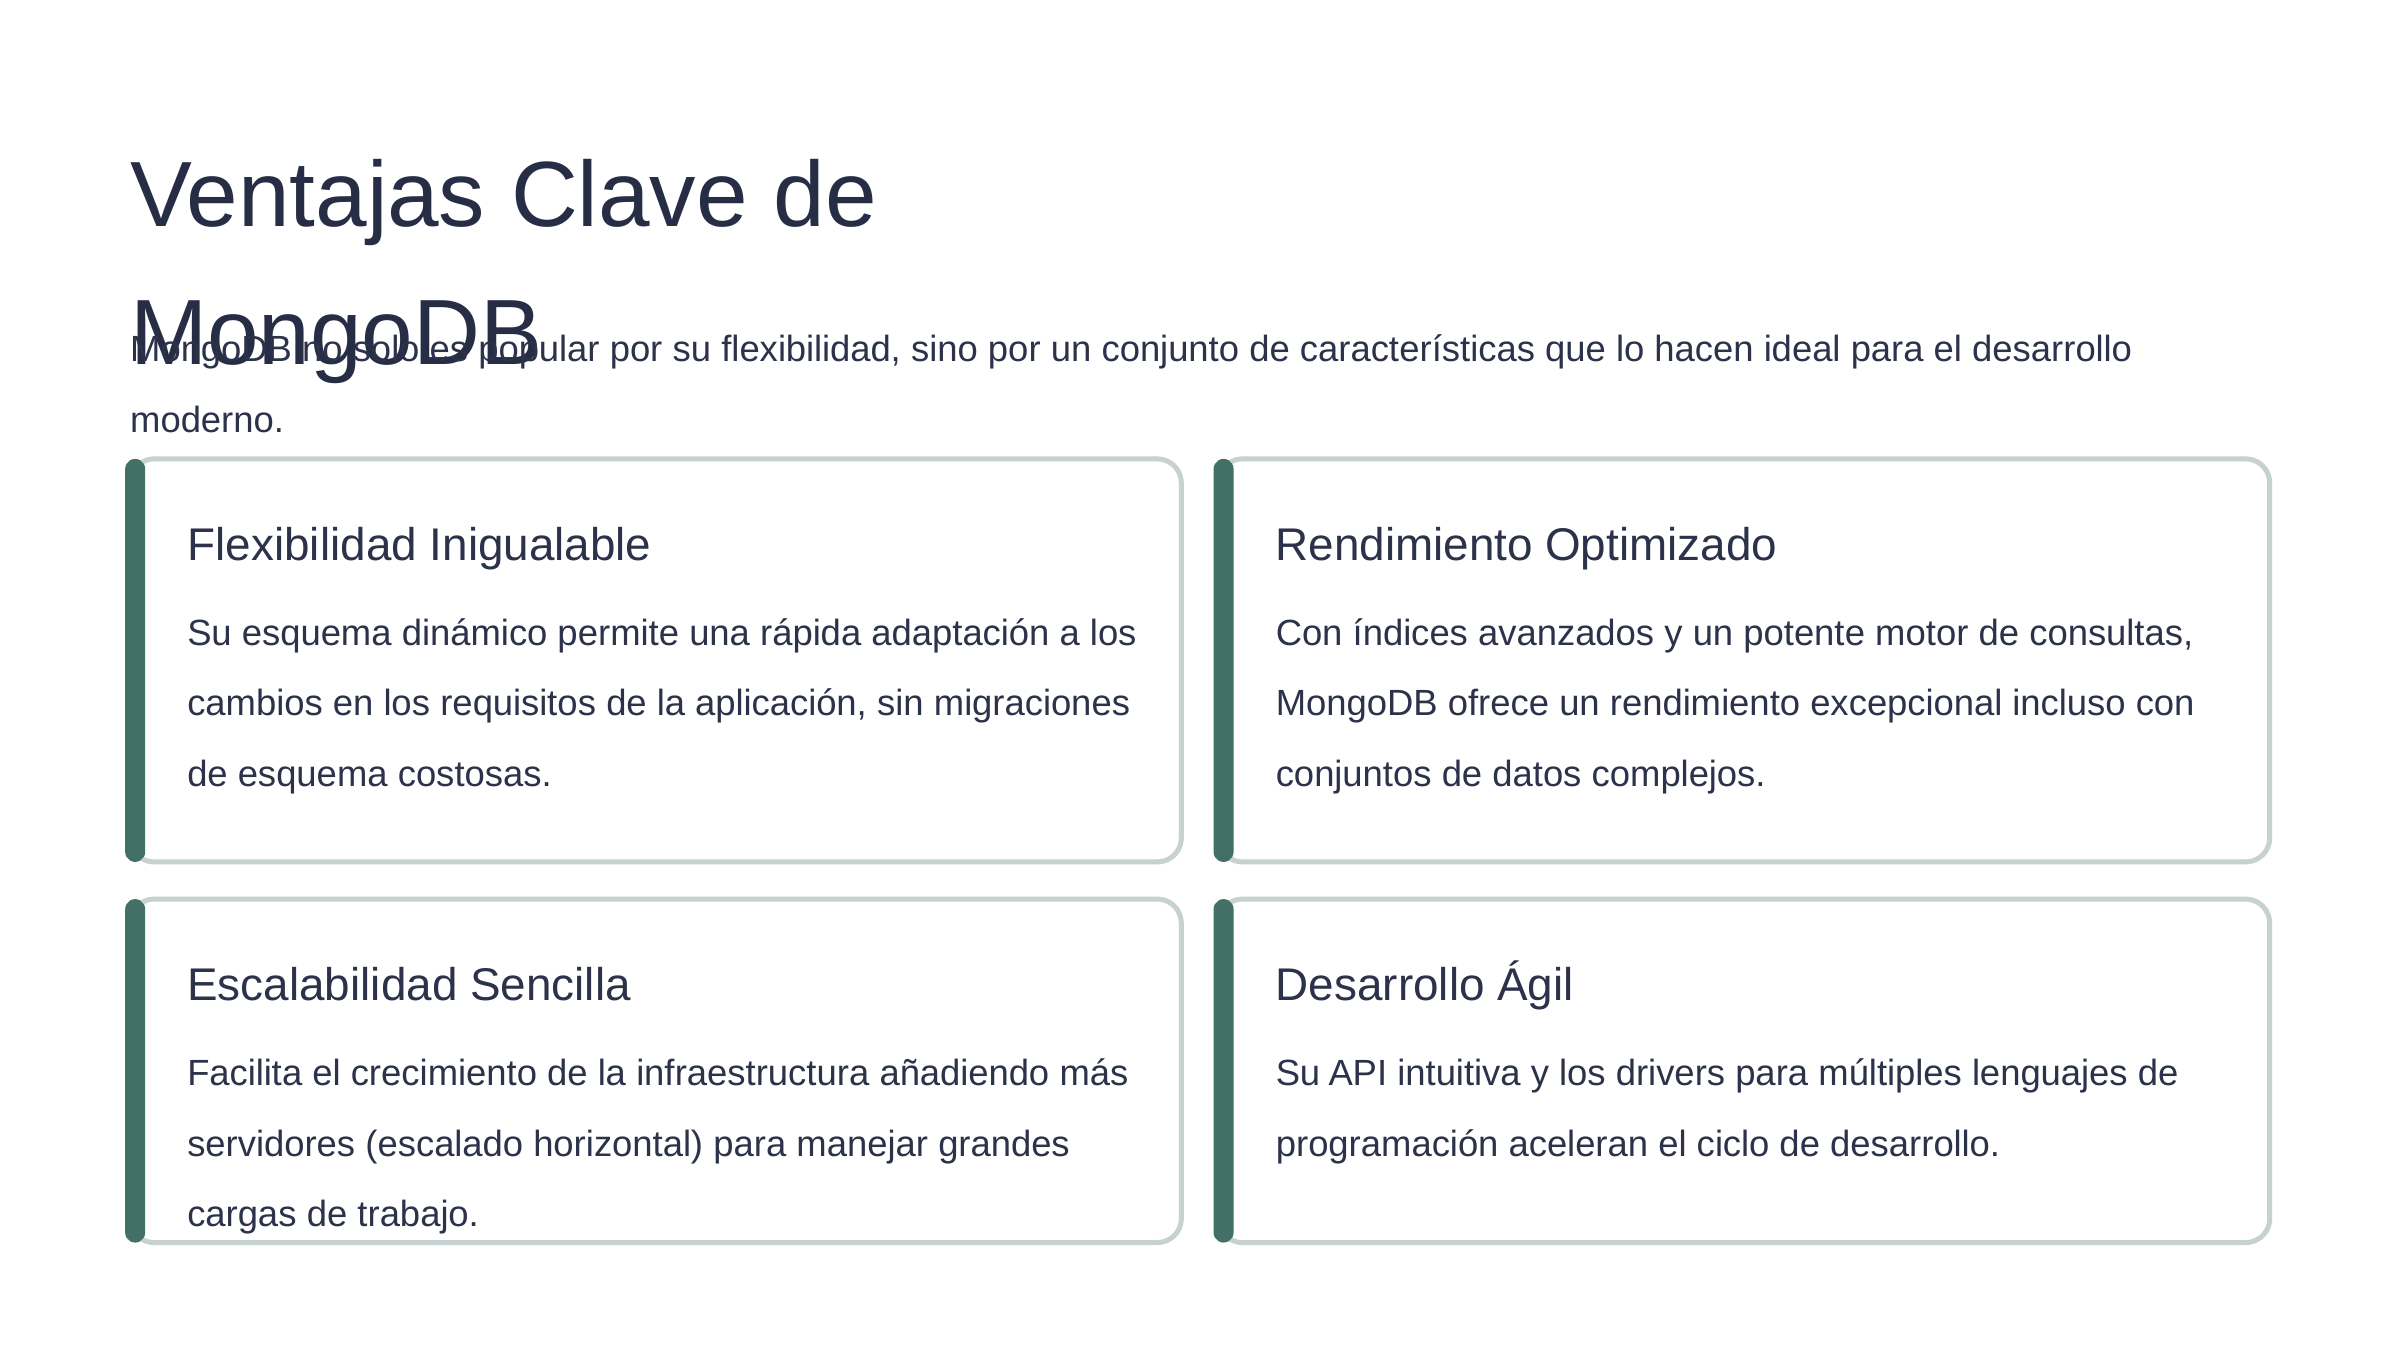

Ventajas Clave de MongoDB
MongoDB no solo es popular por su flexibilidad, sino por un conjunto de características que lo hacen ideal para el desarrollo moderno.

Flexibilidad Inigualable
Rendimiento Optimizado
Su esquema dinámico permite una rápida adaptación a los cambios en los requisitos de la aplicación, sin migraciones de esquema costosas.
Con índices avanzados y un potente motor de consultas, MongoDB ofrece un rendimiento excepcional incluso con conjuntos de datos complejos.

Escalabilidad Sencilla
Desarrollo Ágil
Facilita el crecimiento de la infraestructura añadiendo más servidores (escalado horizontal) para manejar grandes cargas de trabajo.
Su API intuitiva y los drivers para múltiples lenguajes de programación aceleran el ciclo de desarrollo.